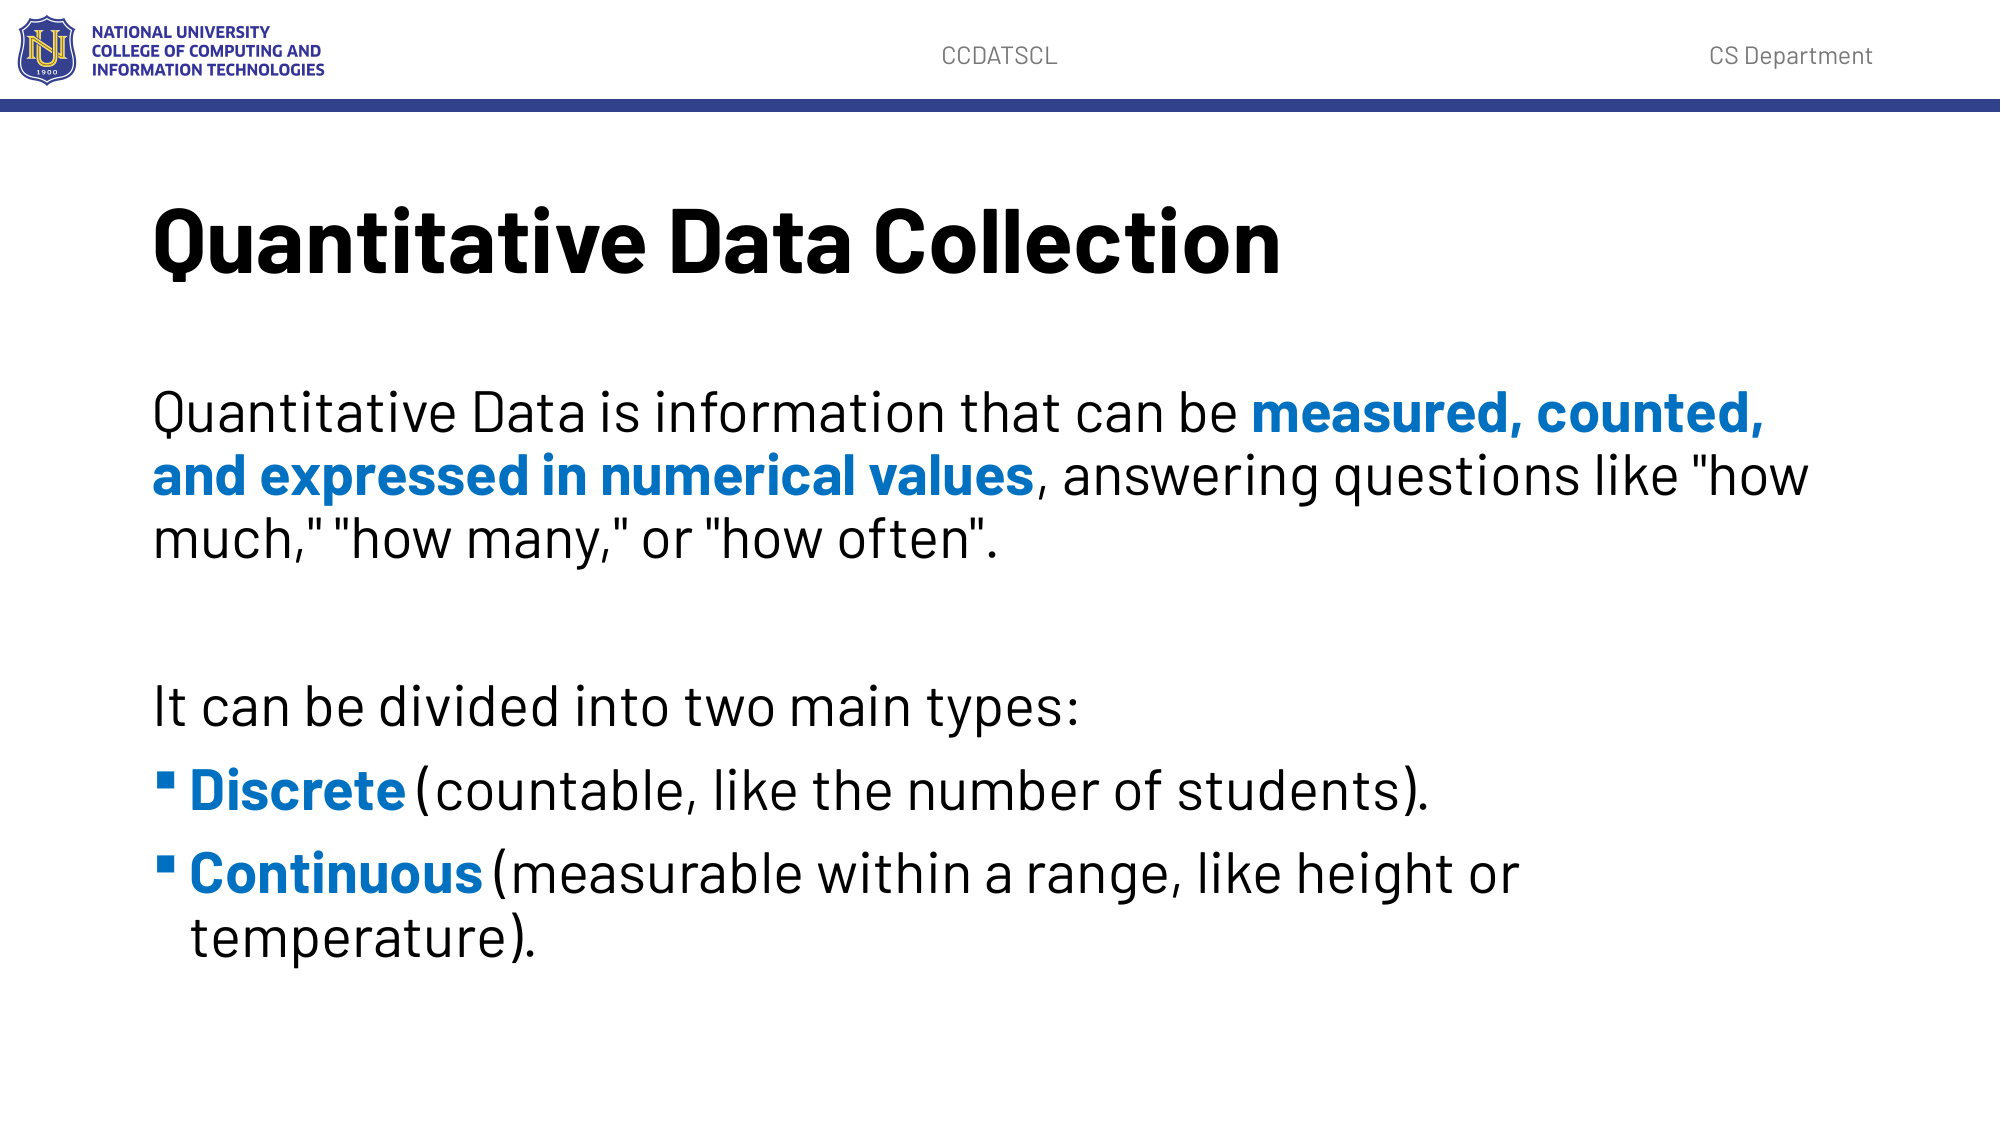

# Quantitative Data Collection
Quantitative Data is information that can be measured, counted, and expressed in numerical values, answering questions like "how much," "how many," or "how often".

It can be divided into two main types:
Discrete (countable, like the number of students).
Continuous (measurable within a range, like height or temperature).